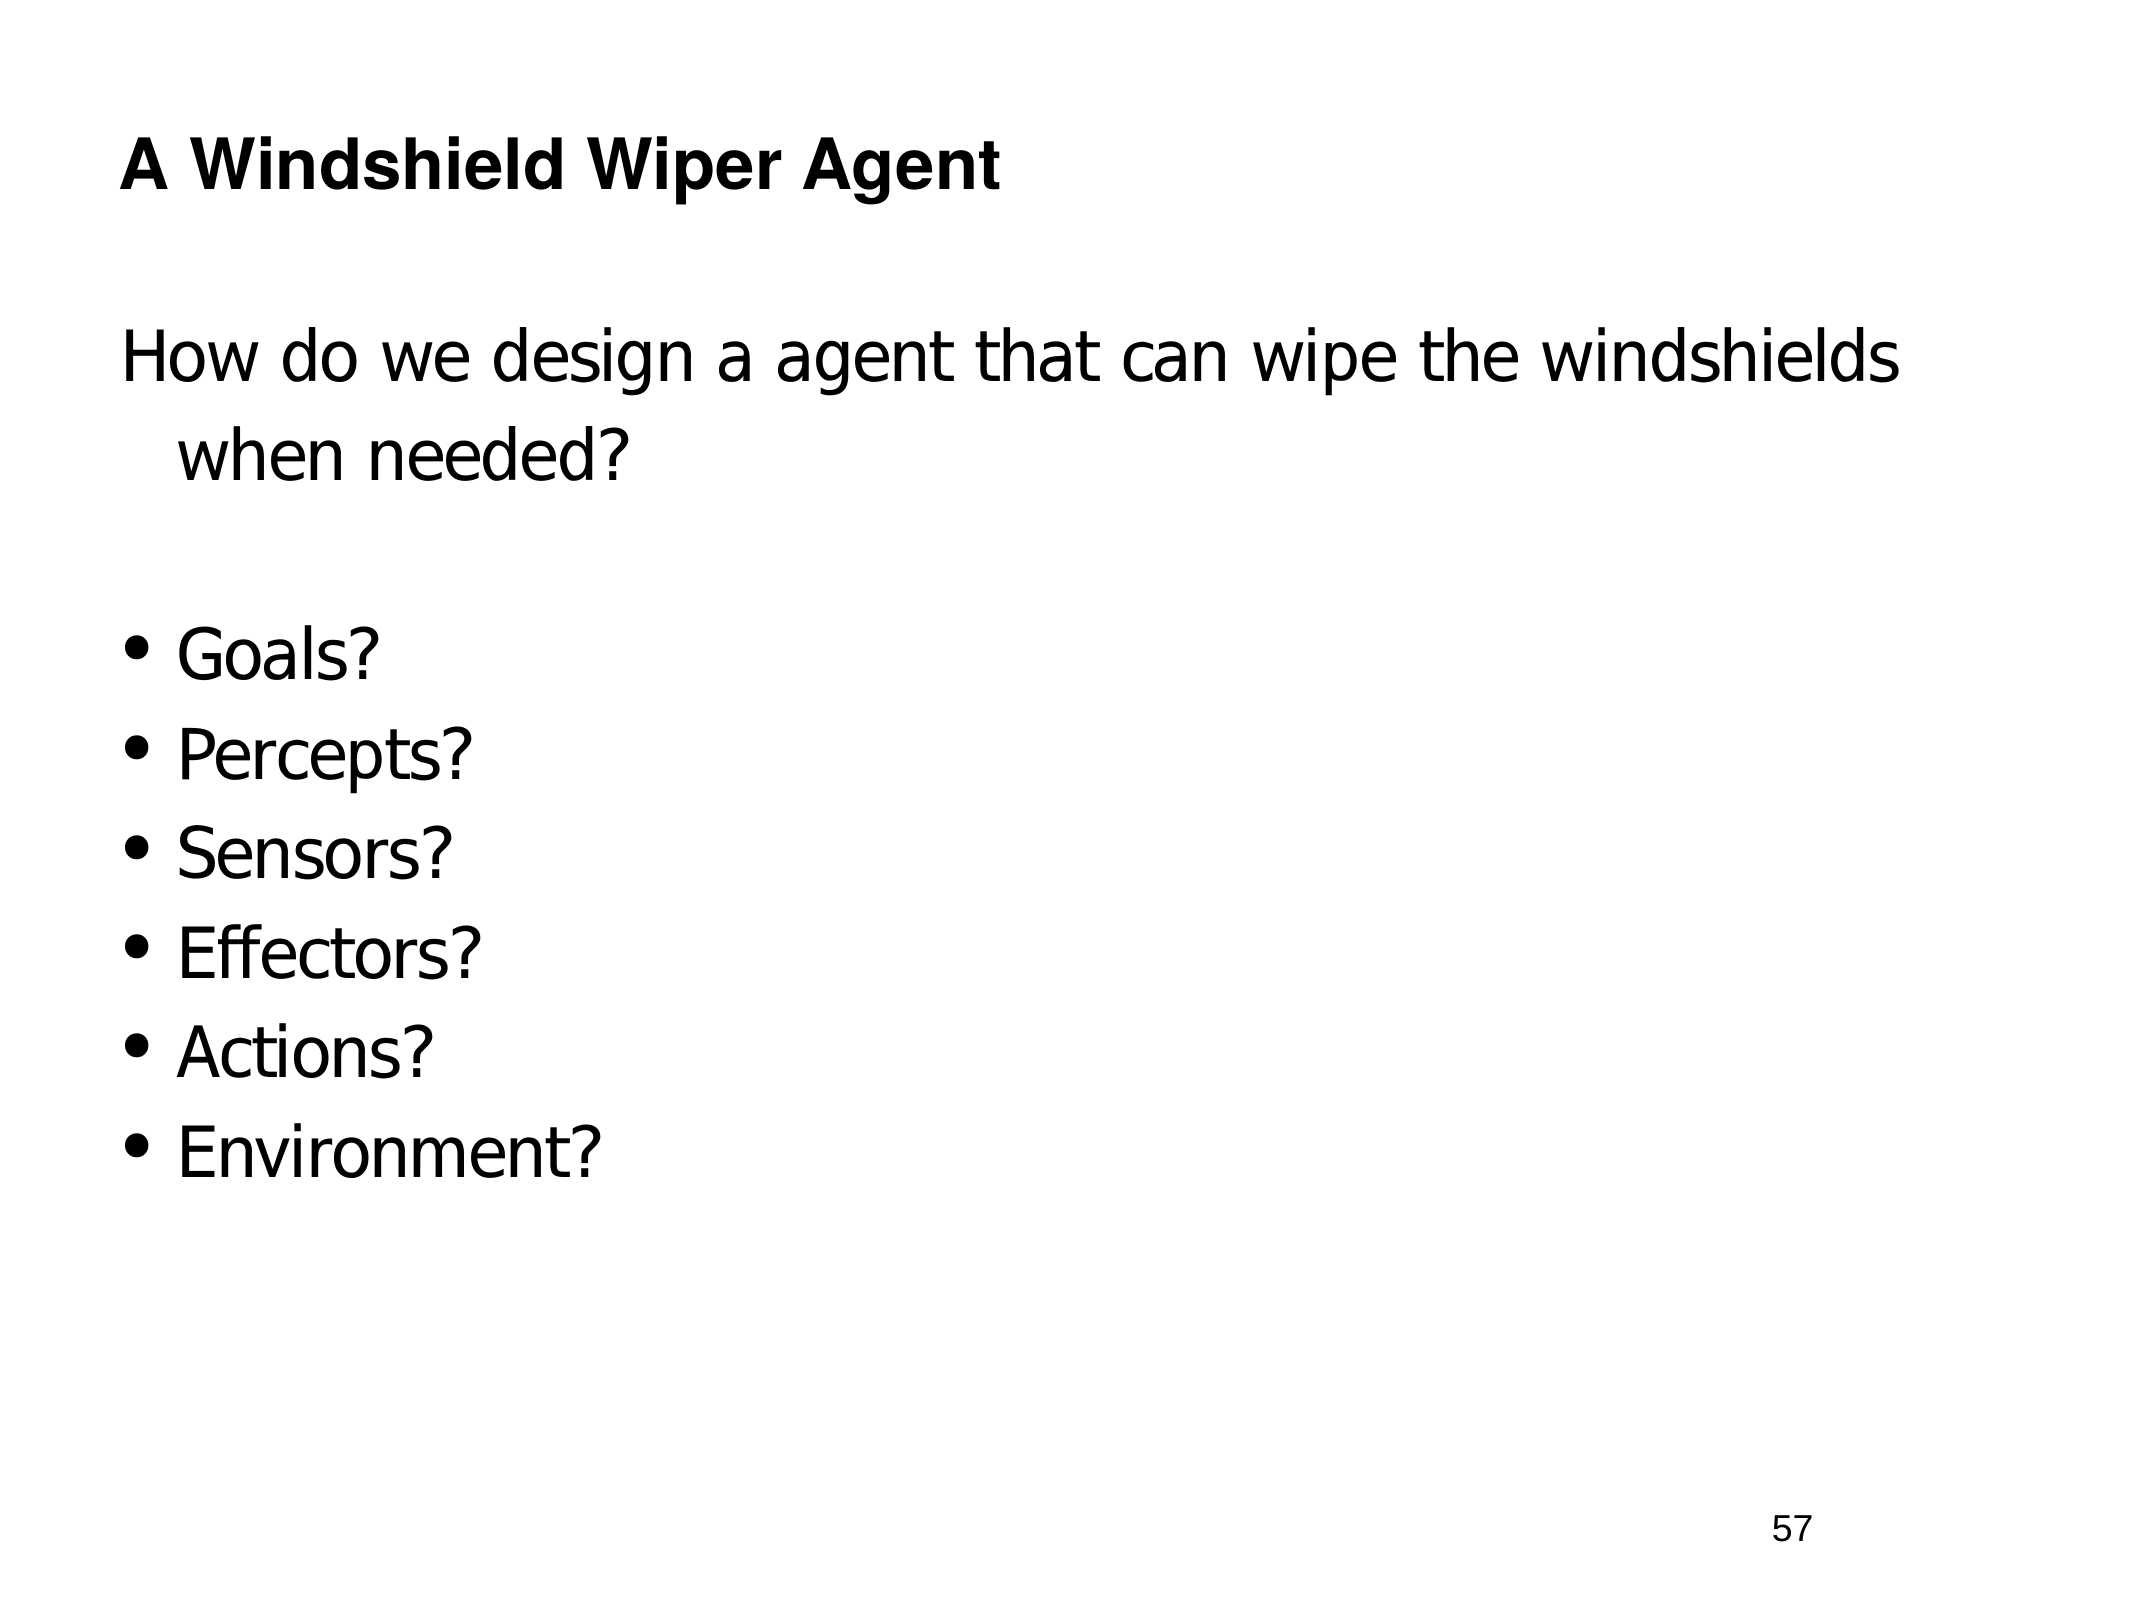

# A Windshield Wiper Agent
How do we design a agent that can wipe the windshields
 	when needed?

Goals?
Percepts?
Sensors?
Effectors?
Actions?
Environment?

57